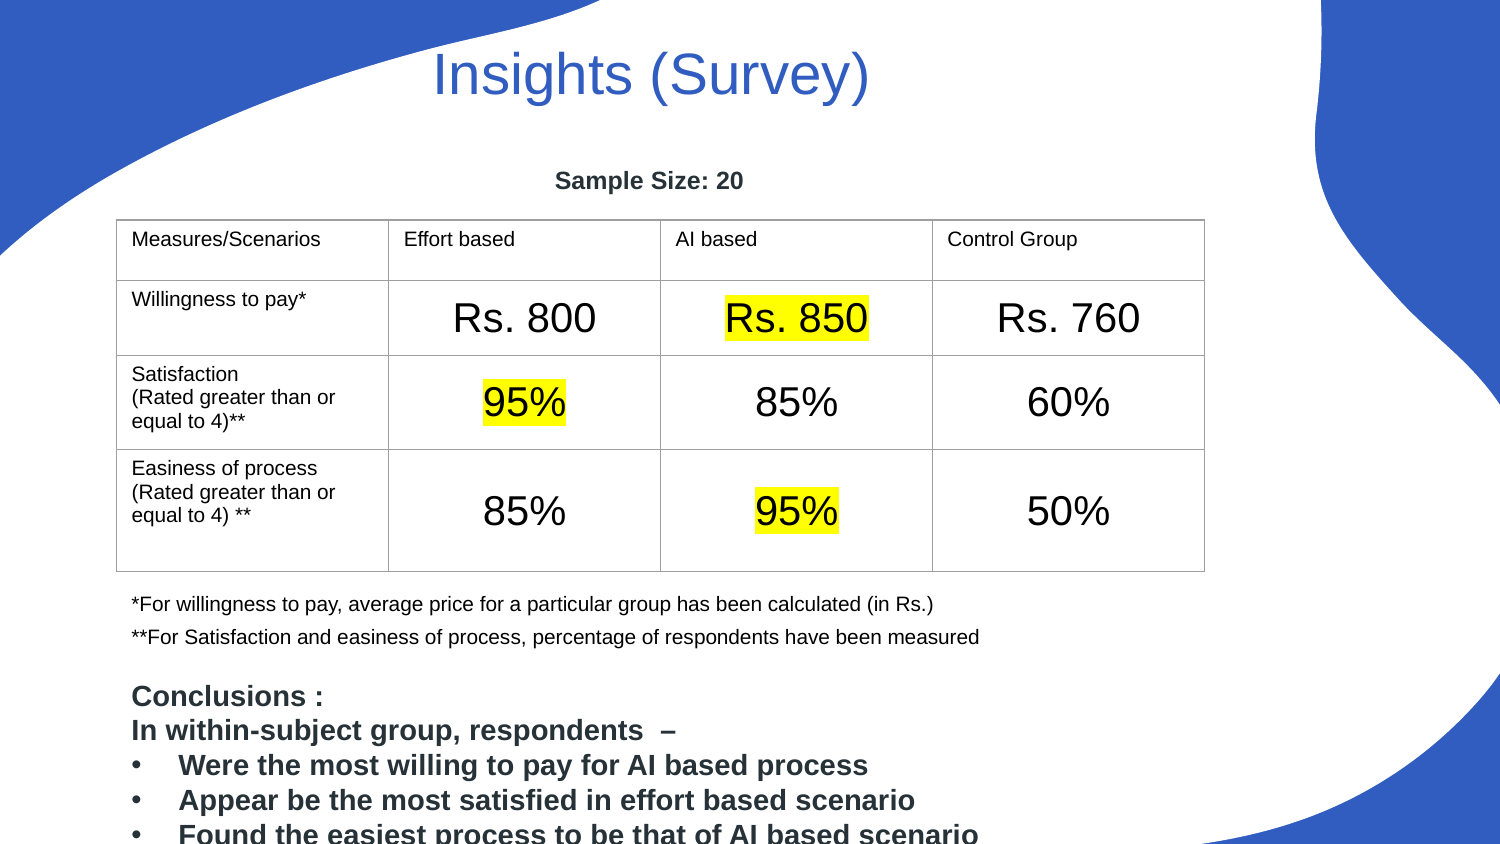

# Insights (Survey)
Sample Size: 20
| Measures/Scenarios | Effort based | AI based | Control Group |
| --- | --- | --- | --- |
| Willingness to pay\* | Rs. 800 | Rs. 850 | Rs. 760 |
| Satisfaction (Rated greater than or equal to 4)\*\* | 95% | 85% | 60% |
| Easiness of process (Rated greater than or equal to 4) \*\* | 85% | 95% | 50% |
*For willingness to pay, average price for a particular group has been calculated (in Rs.)
**For Satisfaction and easiness of process, percentage of respondents have been measured
Conclusions :
In within-subject group, respondents  –
Were the most willing to pay for AI based process
Appear be the most satisfied in effort based scenario
Found the easiest process to be that of AI based scenario